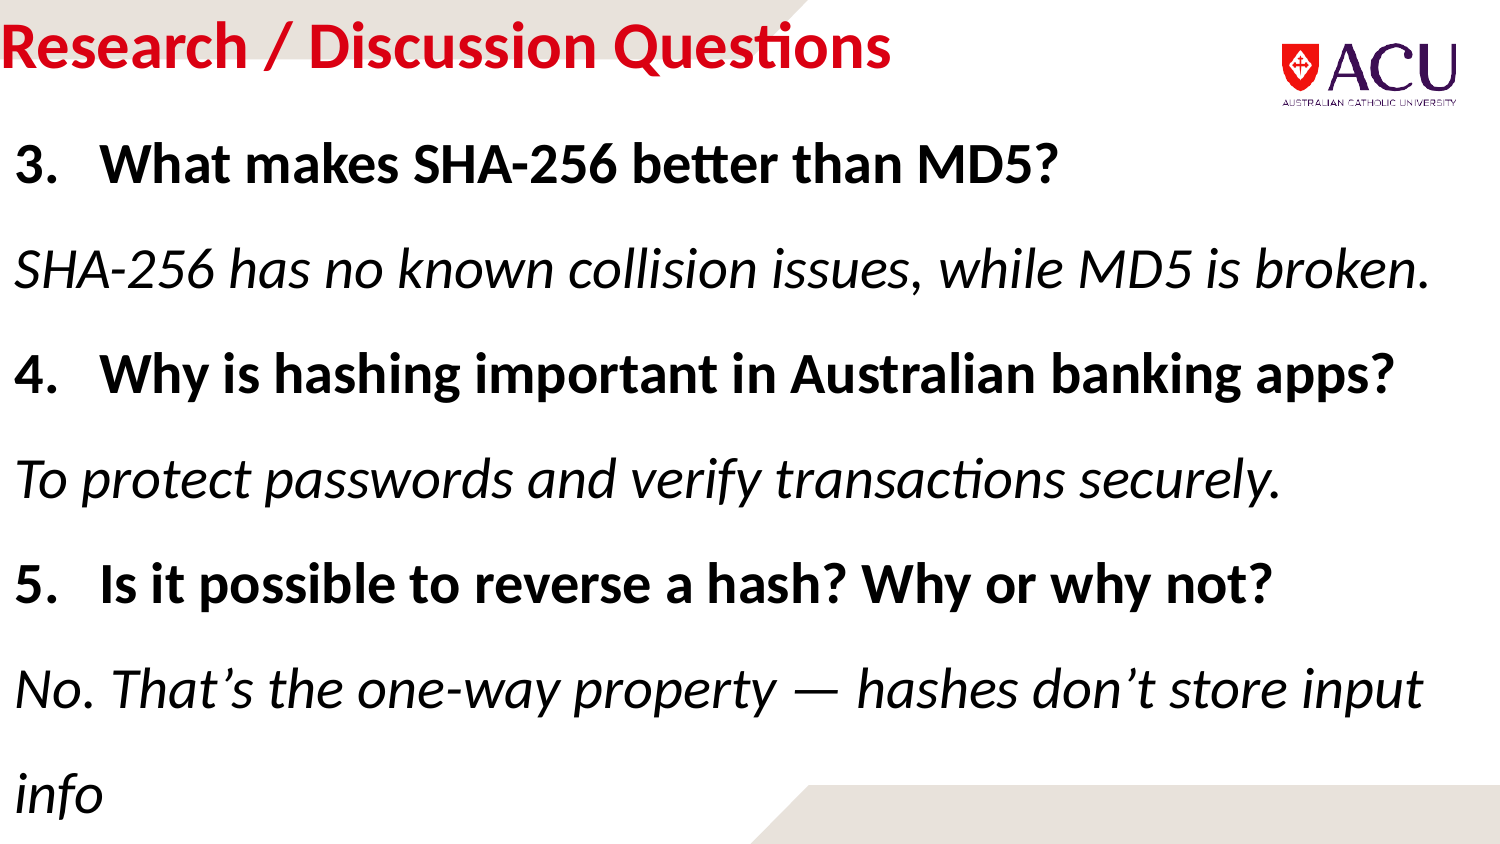

# Research / Discussion Questions
What makes SHA-256 better than MD5?
SHA-256 has no known collision issues, while MD5 is broken.
Why is hashing important in Australian banking apps?
To protect passwords and verify transactions securely.
Is it possible to reverse a hash? Why or why not?
No. That’s the one-way property — hashes don’t store input info